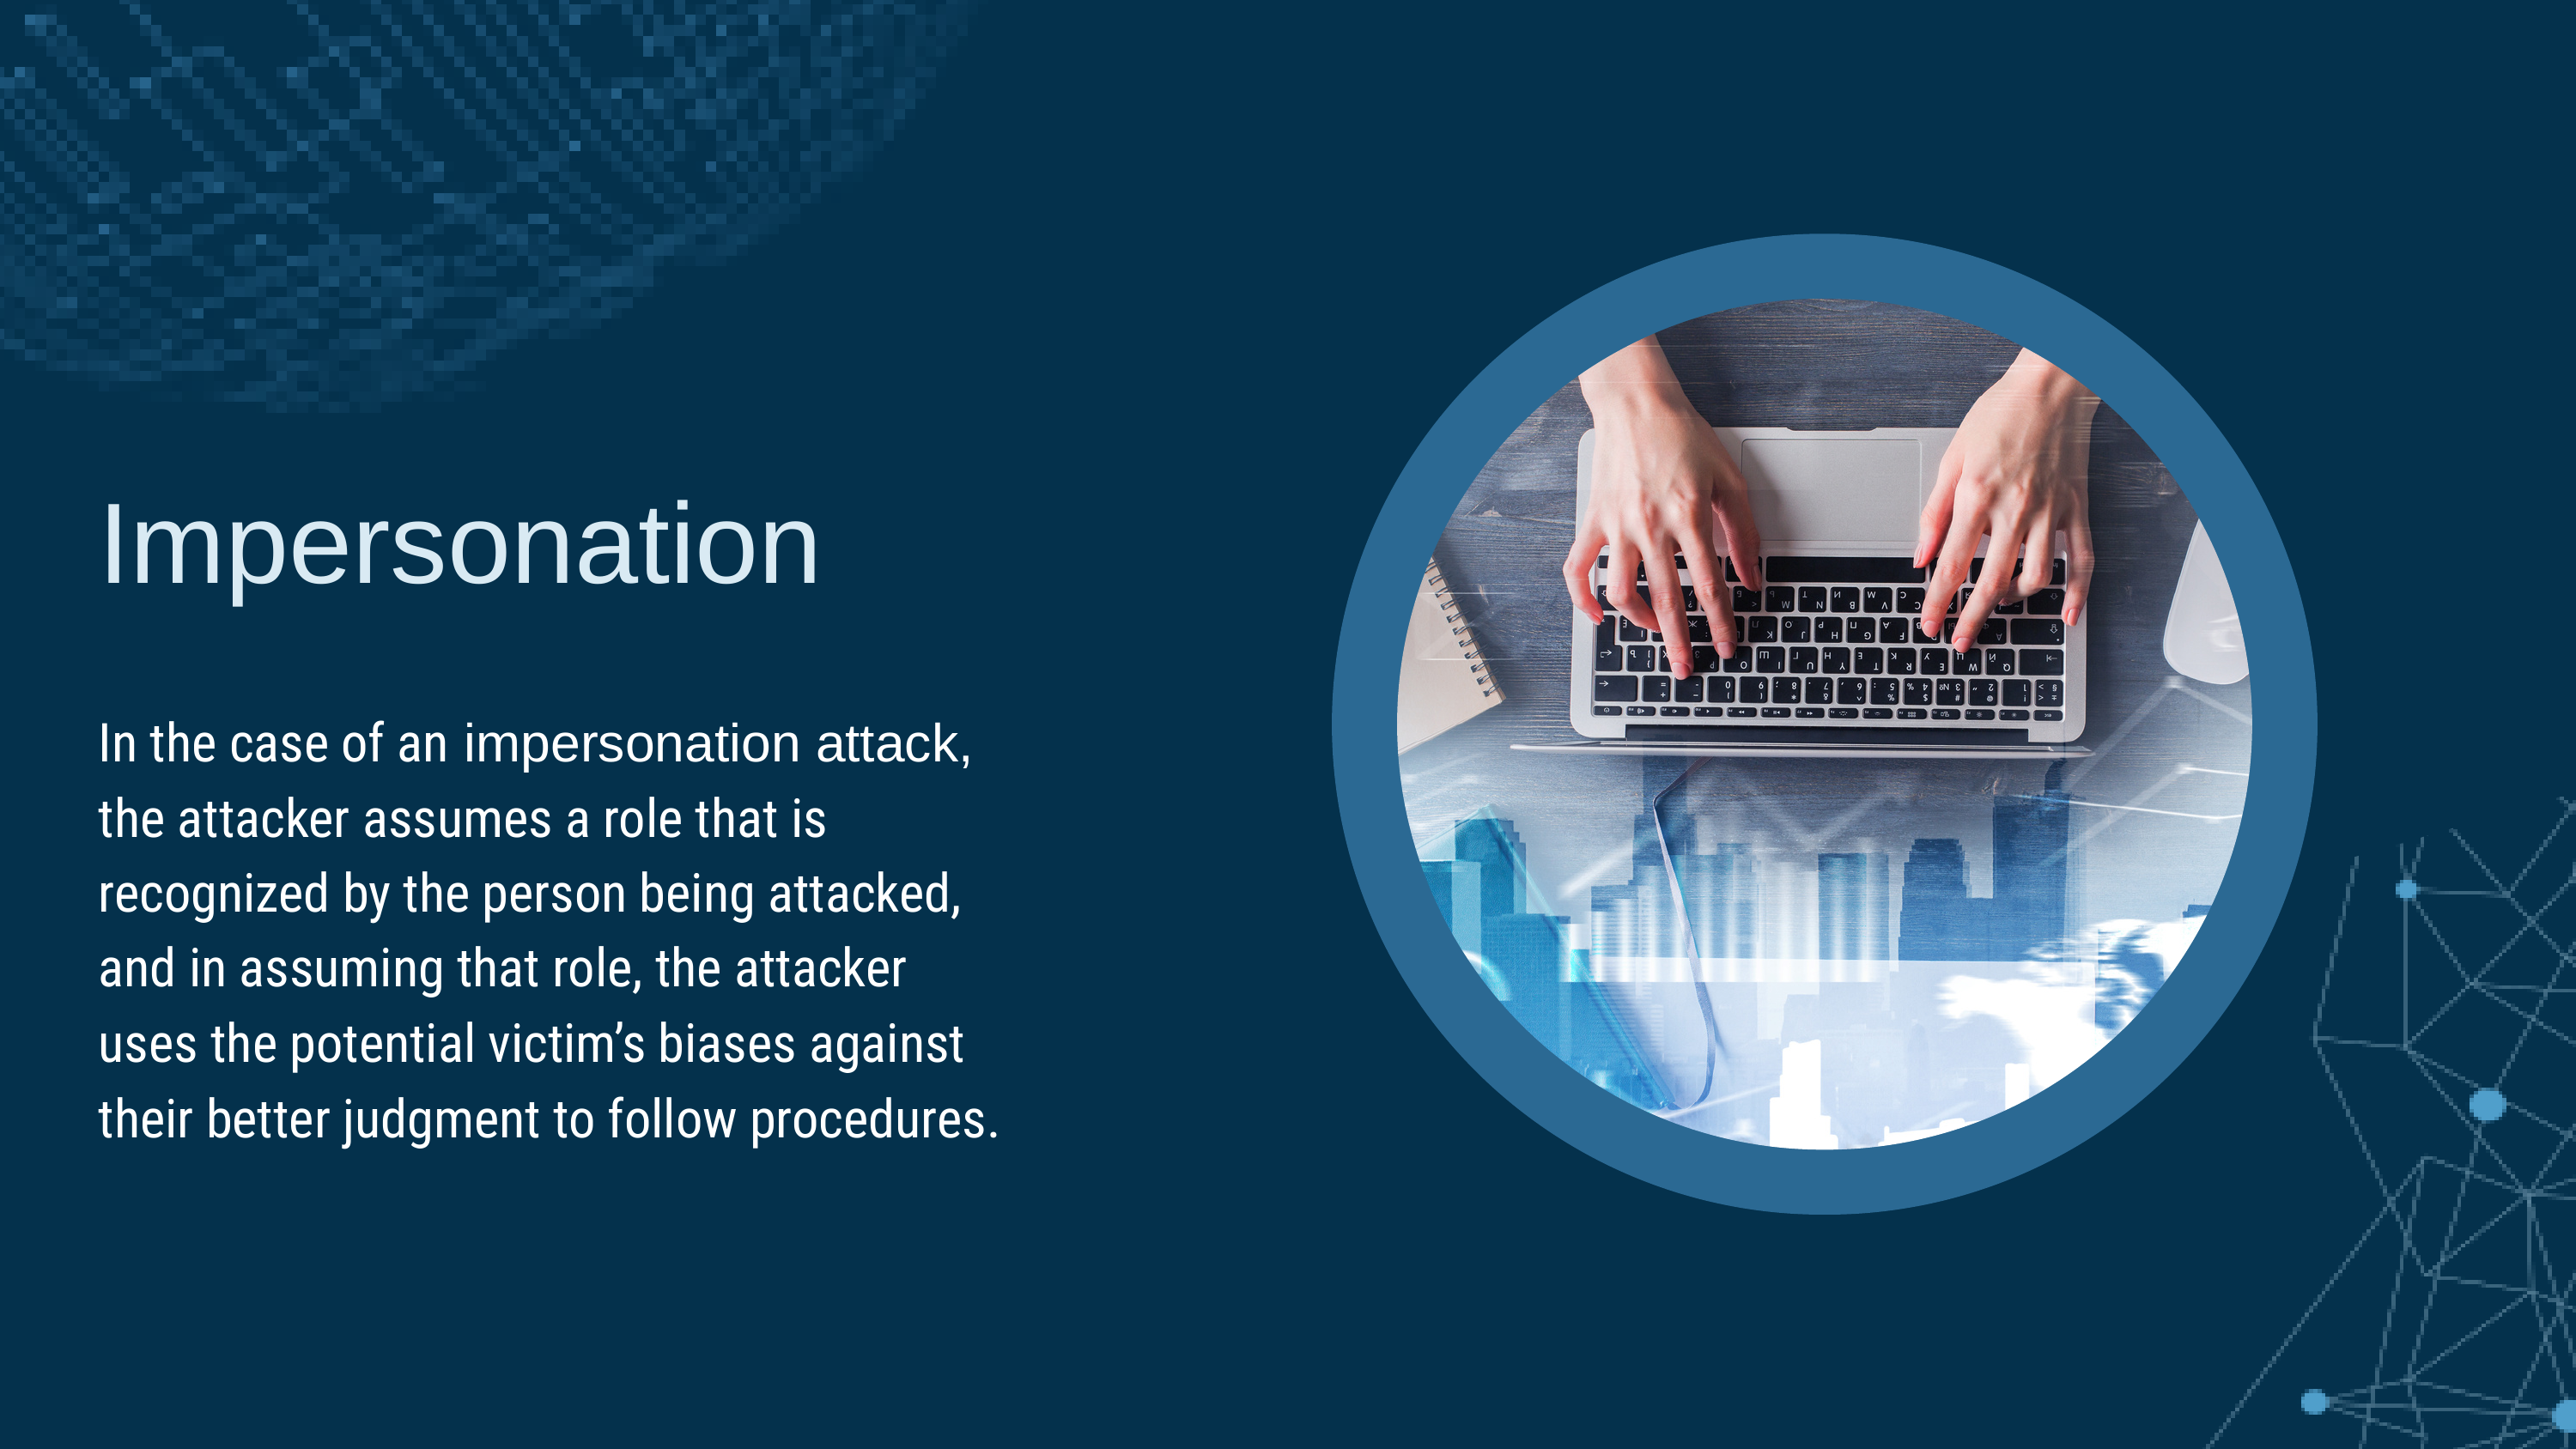

Impersonation
In the case of an impersonation attack, the attacker assumes a role that is recognized by the person being attacked, and in assuming that role, the attacker uses the potential victim’s biases against their better judgment to follow procedures.